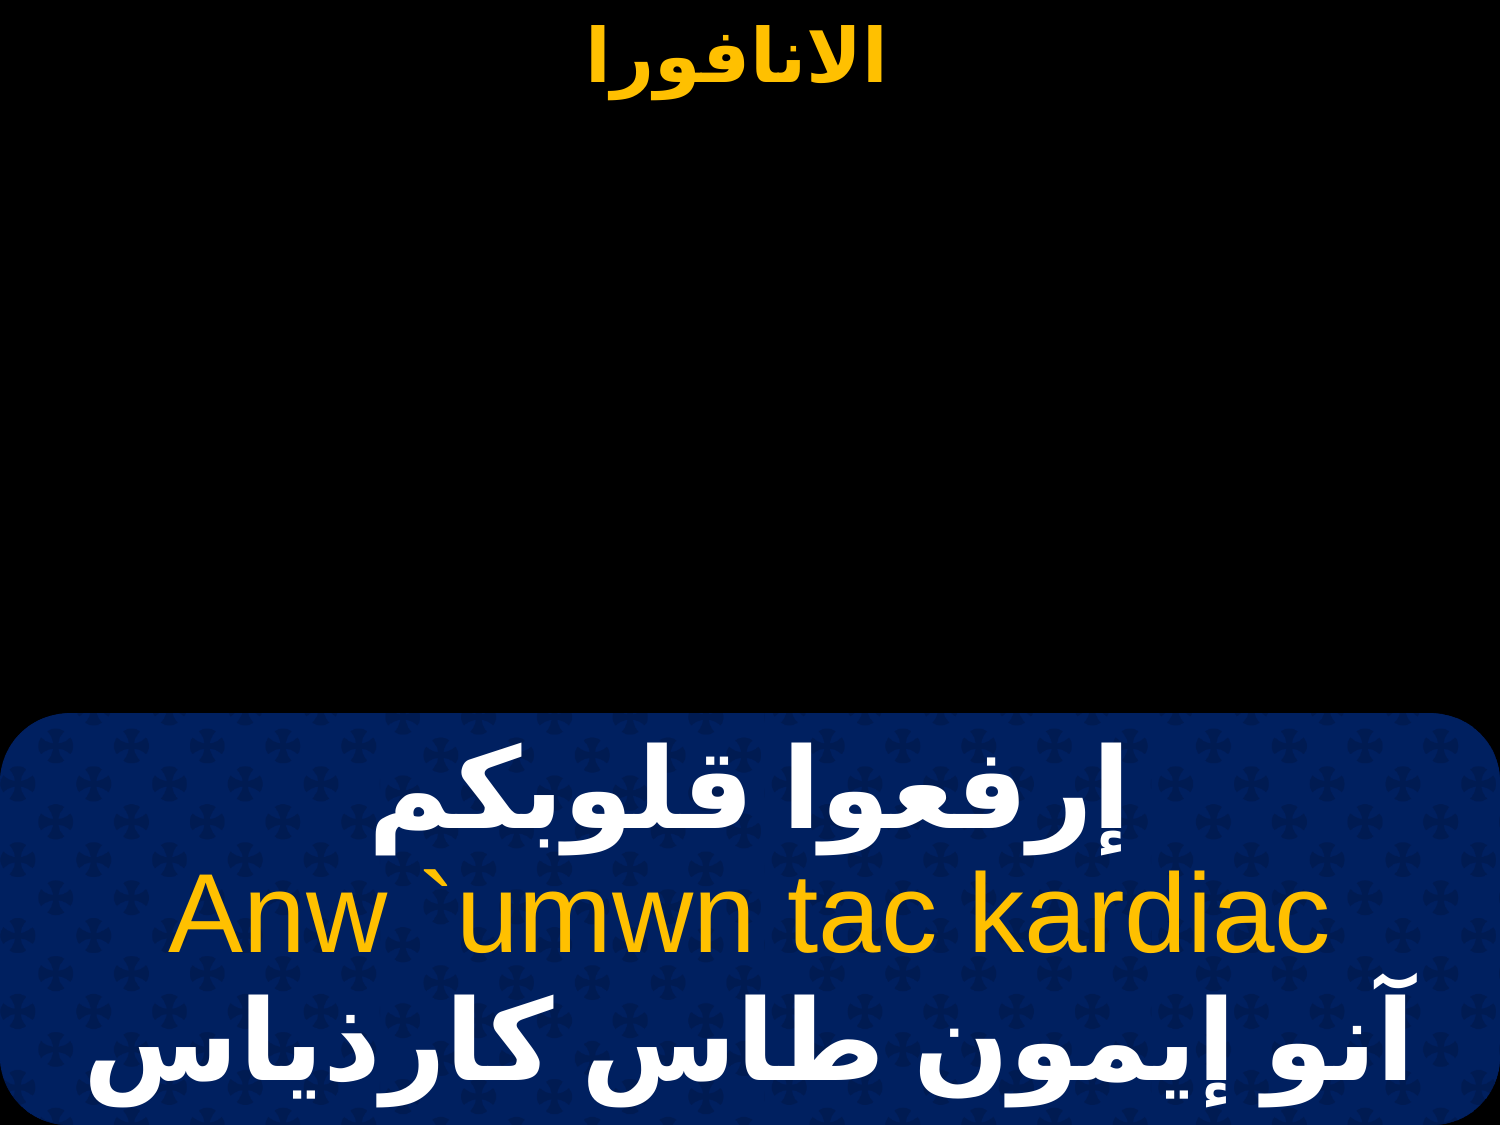

# إرفعوا قلوبكم
Anw `umwn tac kardiac
آنو إيمون طاس كارذياس